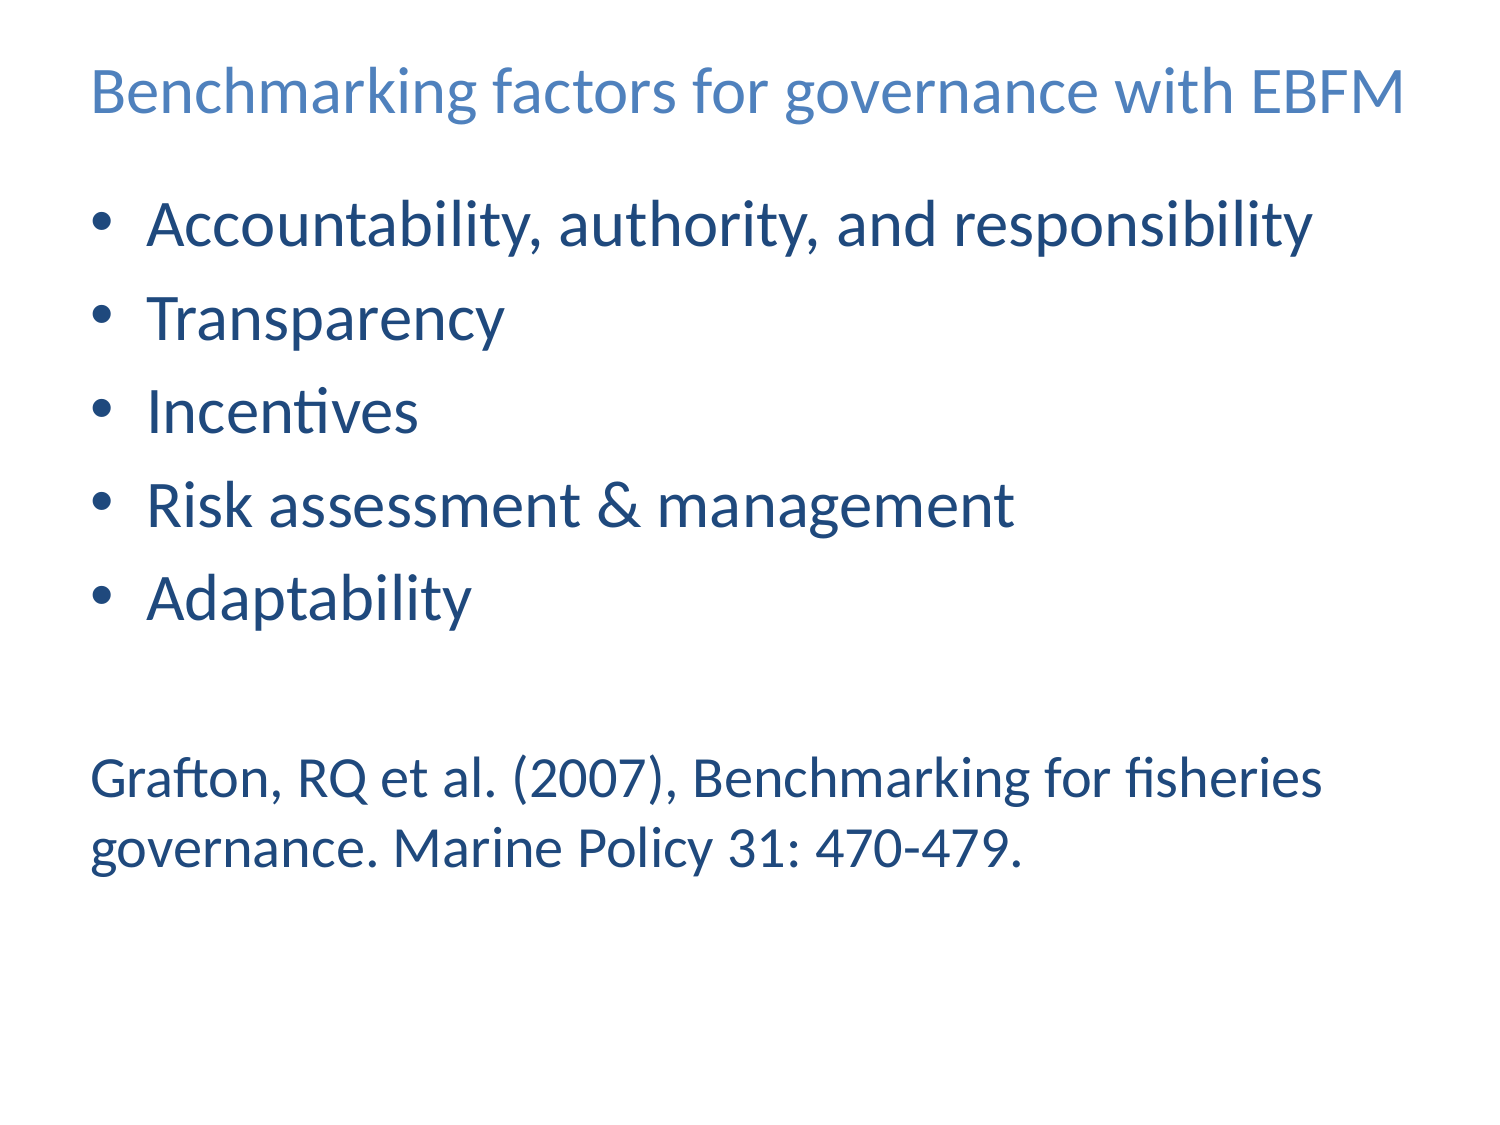

# Benchmarking factors for governance with EBFM
Accountability, authority, and responsibility
Transparency
Incentives
Risk assessment & management
Adaptability

Grafton, RQ et al. (2007), Benchmarking for fisheries governance. Marine Policy 31: 470-479.